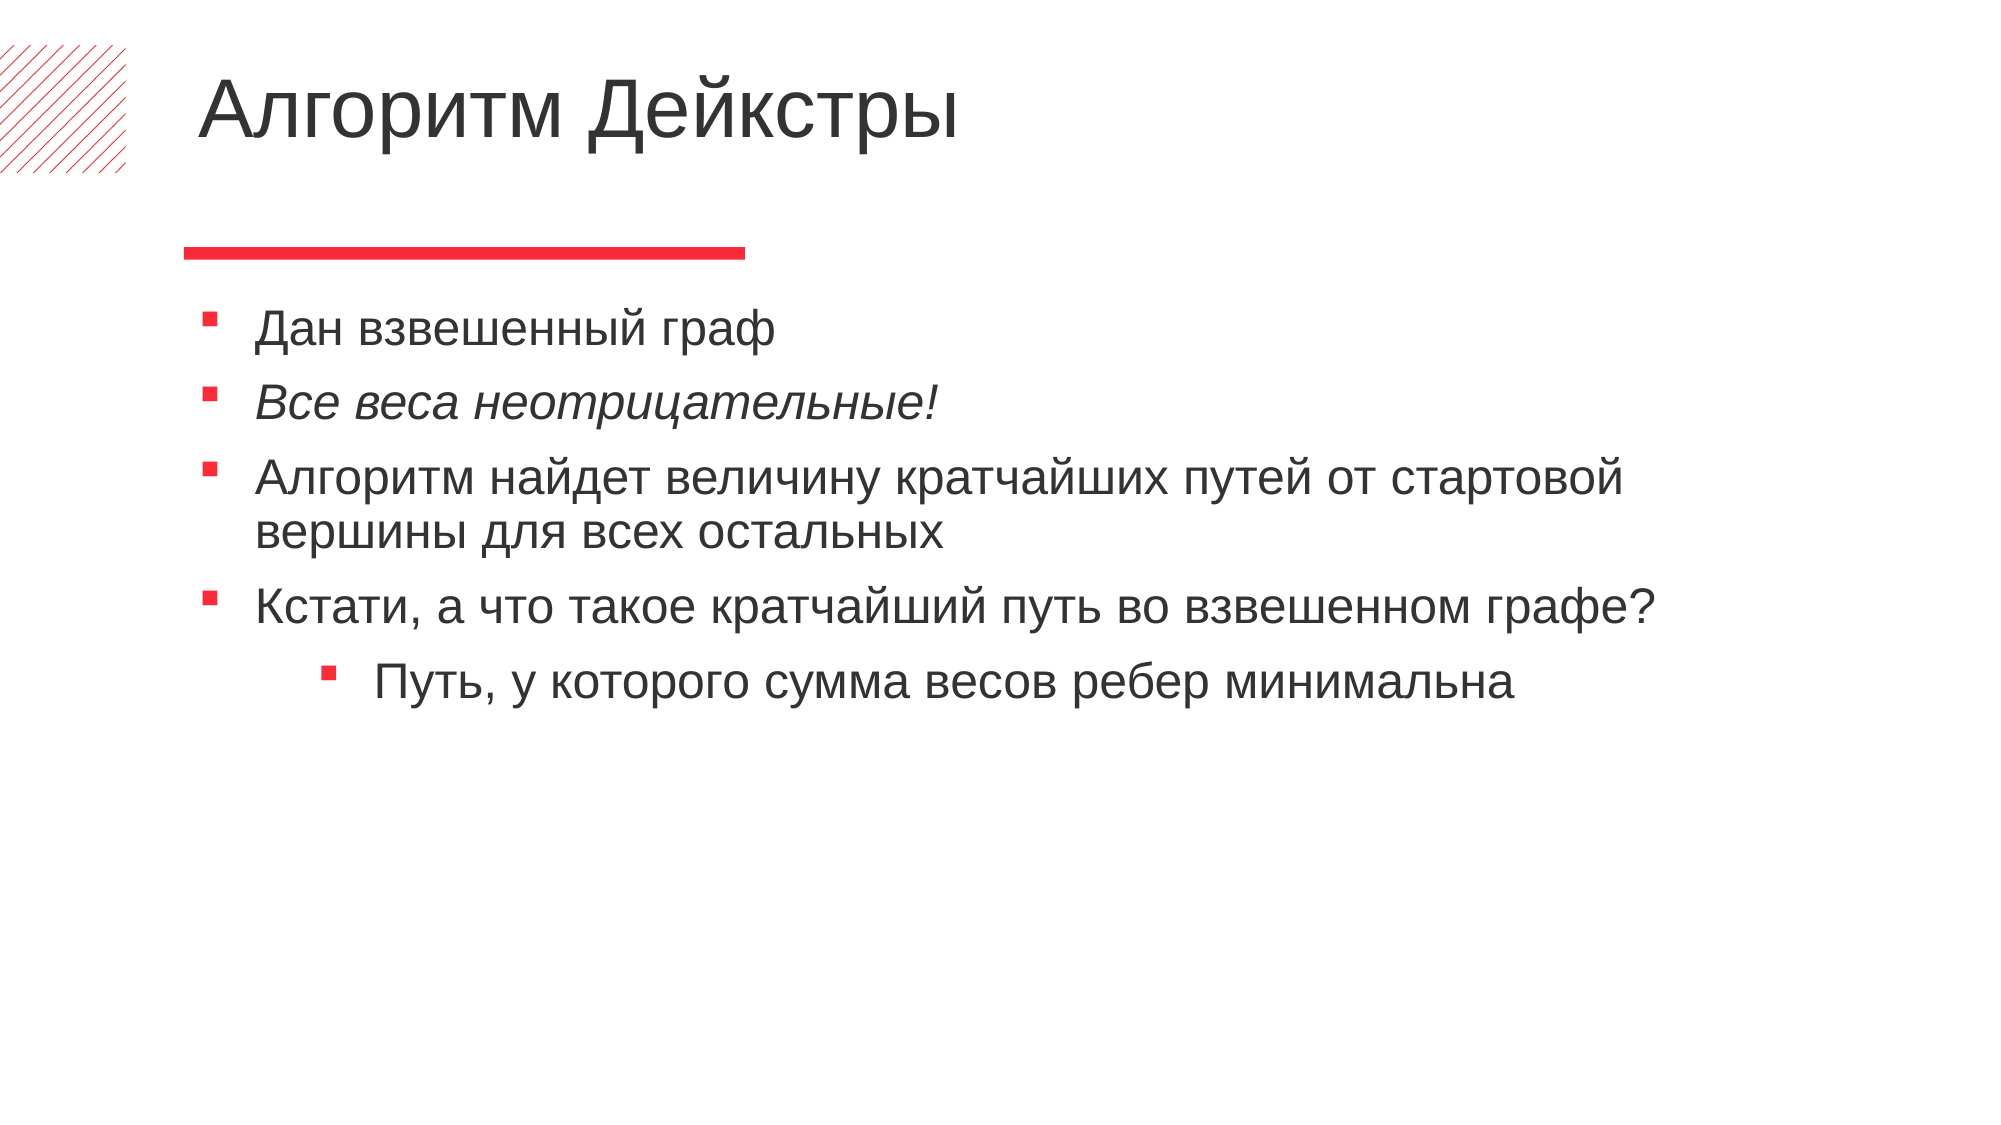

Алгоритм Дейкстры
Дан взвешенный граф
Все веса неотрицательные!
Алгоритм найдет величину кратчайших путей от стартовой вершины для всех остальных
Кстати, а что такое кратчайший путь во взвешенном графе?
Путь, у которого сумма весов ребер минимальна